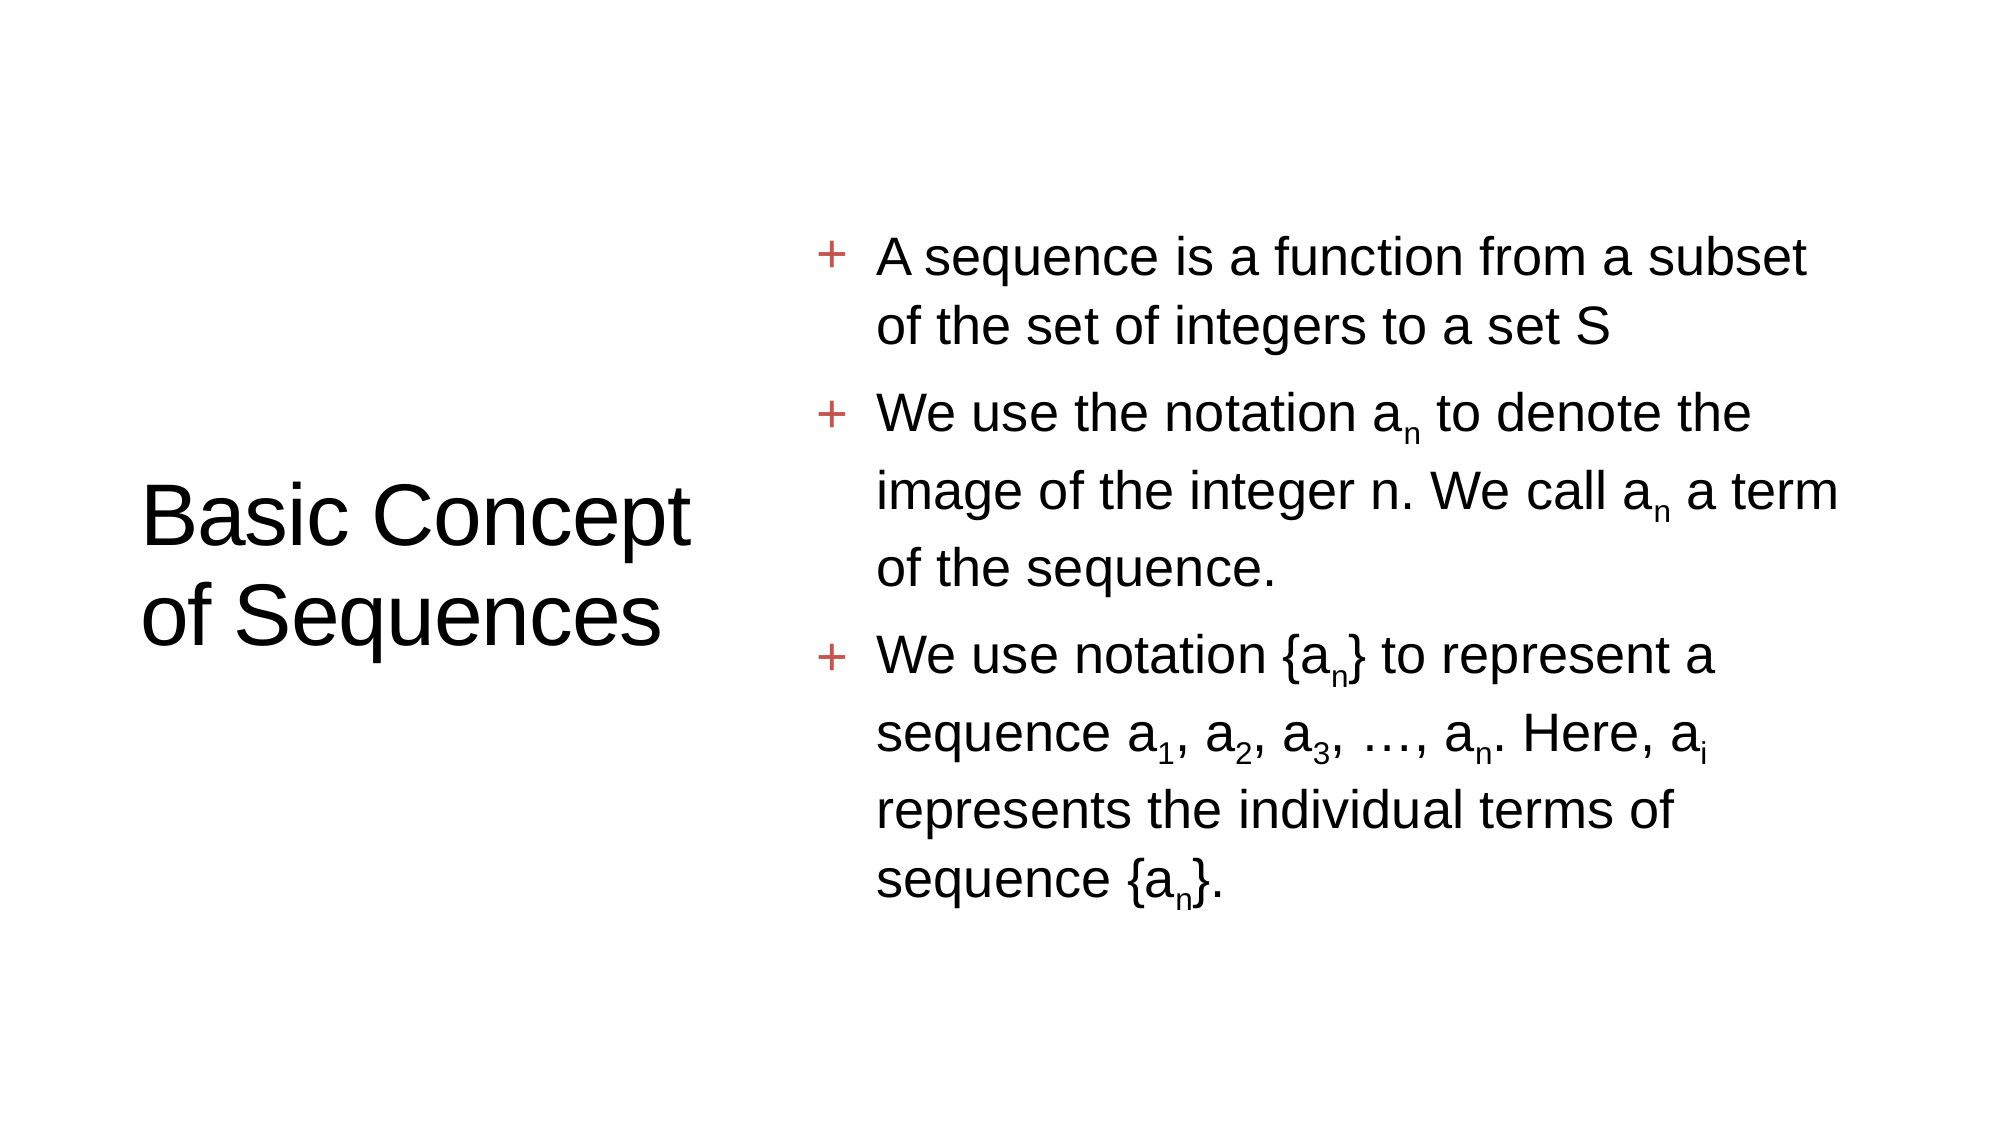

# Basic Concept of Sequences
A sequence is a function from a subset of the set of integers to a set S
We use the notation an to denote the image of the integer n. We call an a term of the sequence.
We use notation {an} to represent a sequence a1, a2, a3, …, an. Here, ai represents the individual terms of sequence {an}.